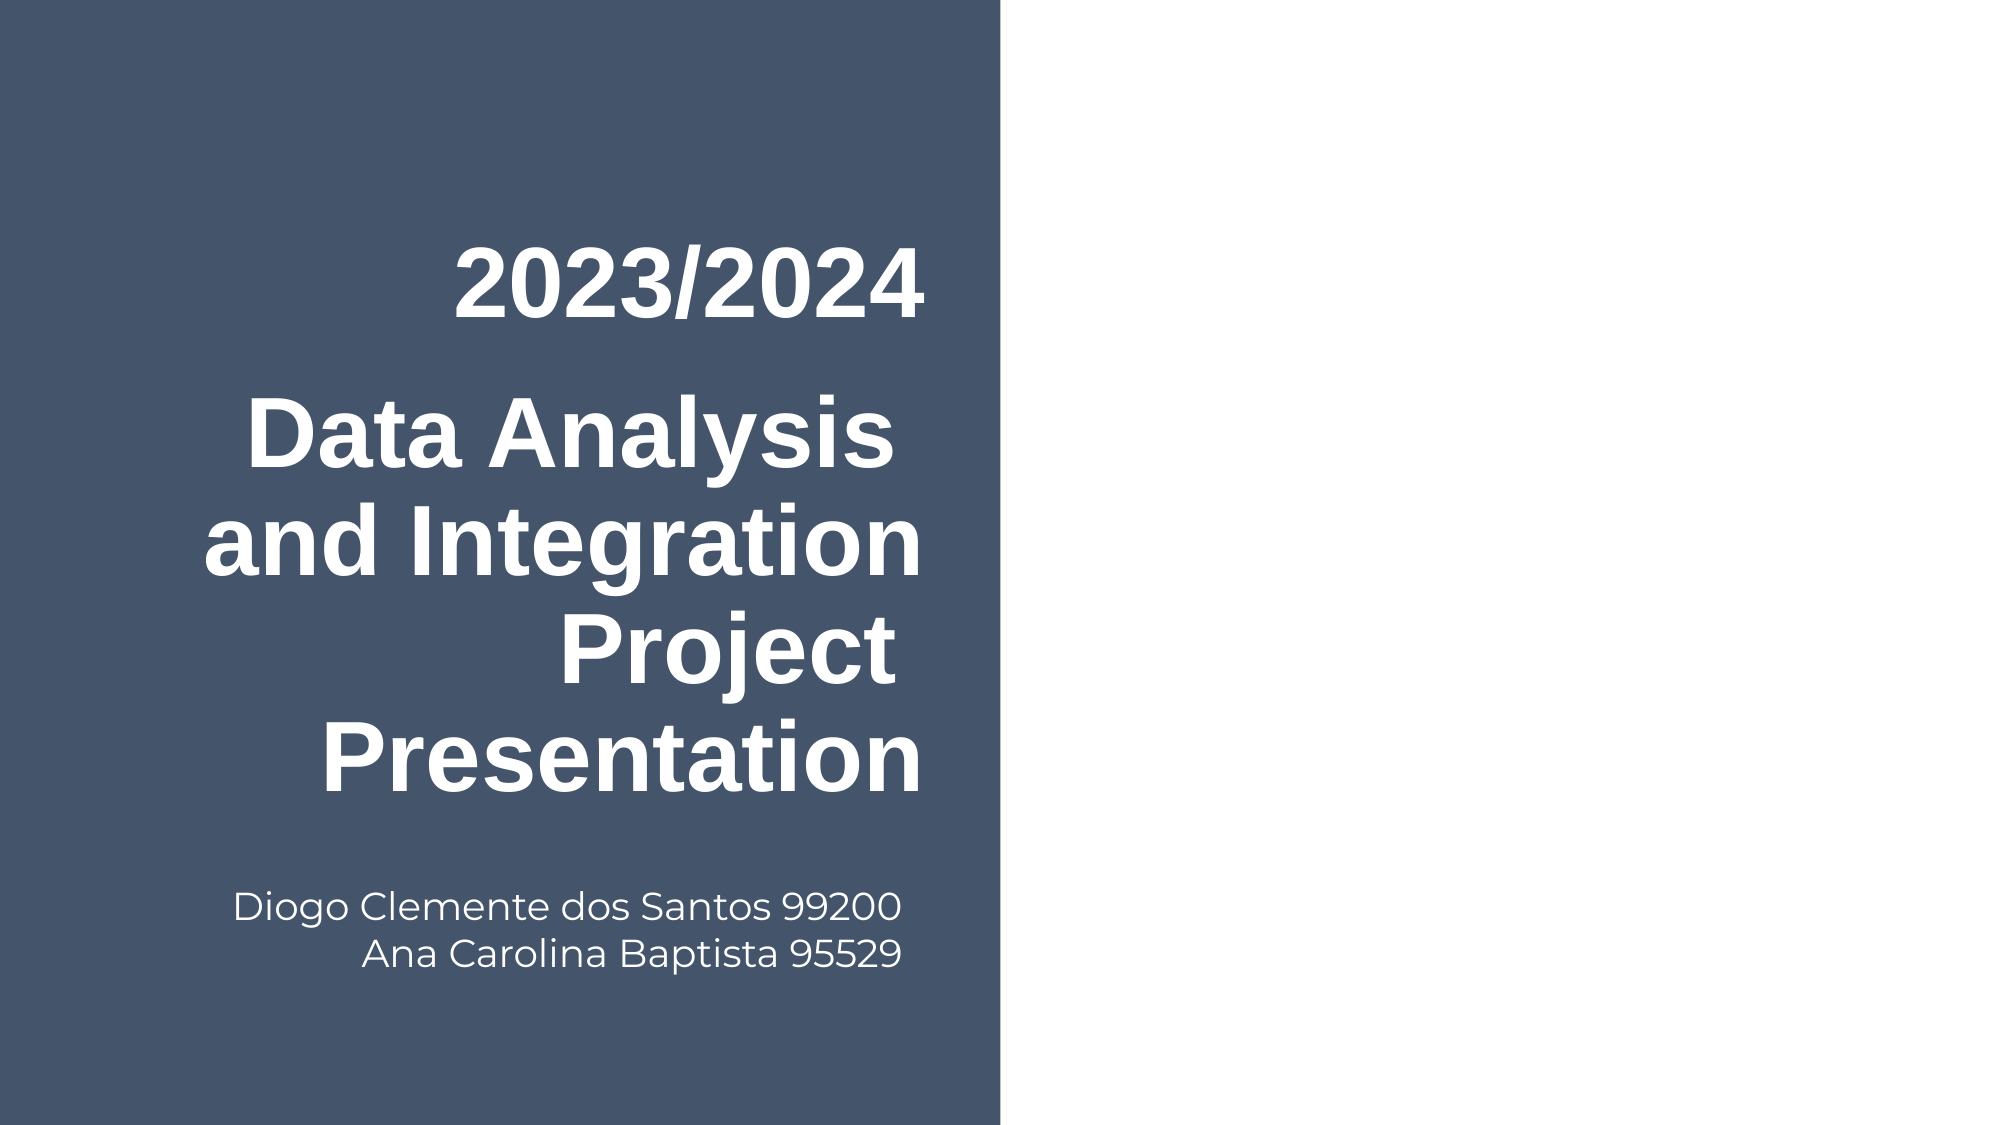

2023/2024
# Data Analysis and Integration Project Presentation
Diogo Clemente dos Santos 99200
Ana Carolina Baptista 95529